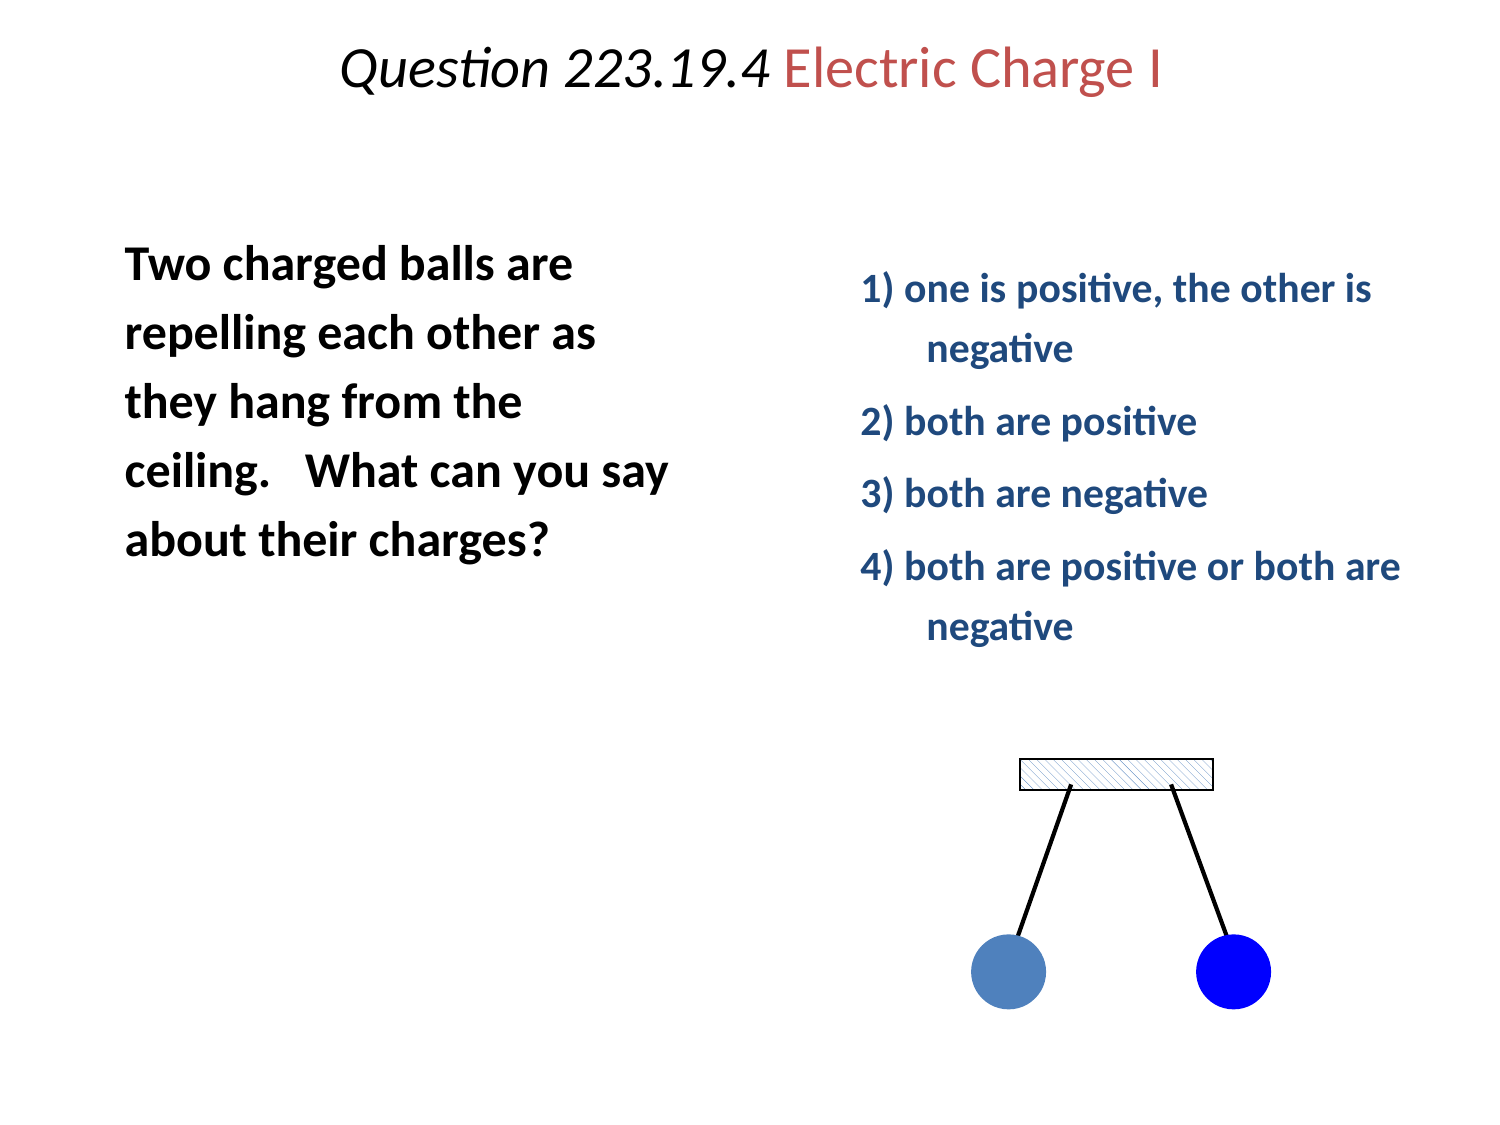

# Question 223.19.4 Electric Charge I

	Two charged balls are repelling each other as they hang from the ceiling.   What can you say about their charges?
1) one is positive, the other is negative
2) both are positive
3) both are negative
4) both are positive or both are negative